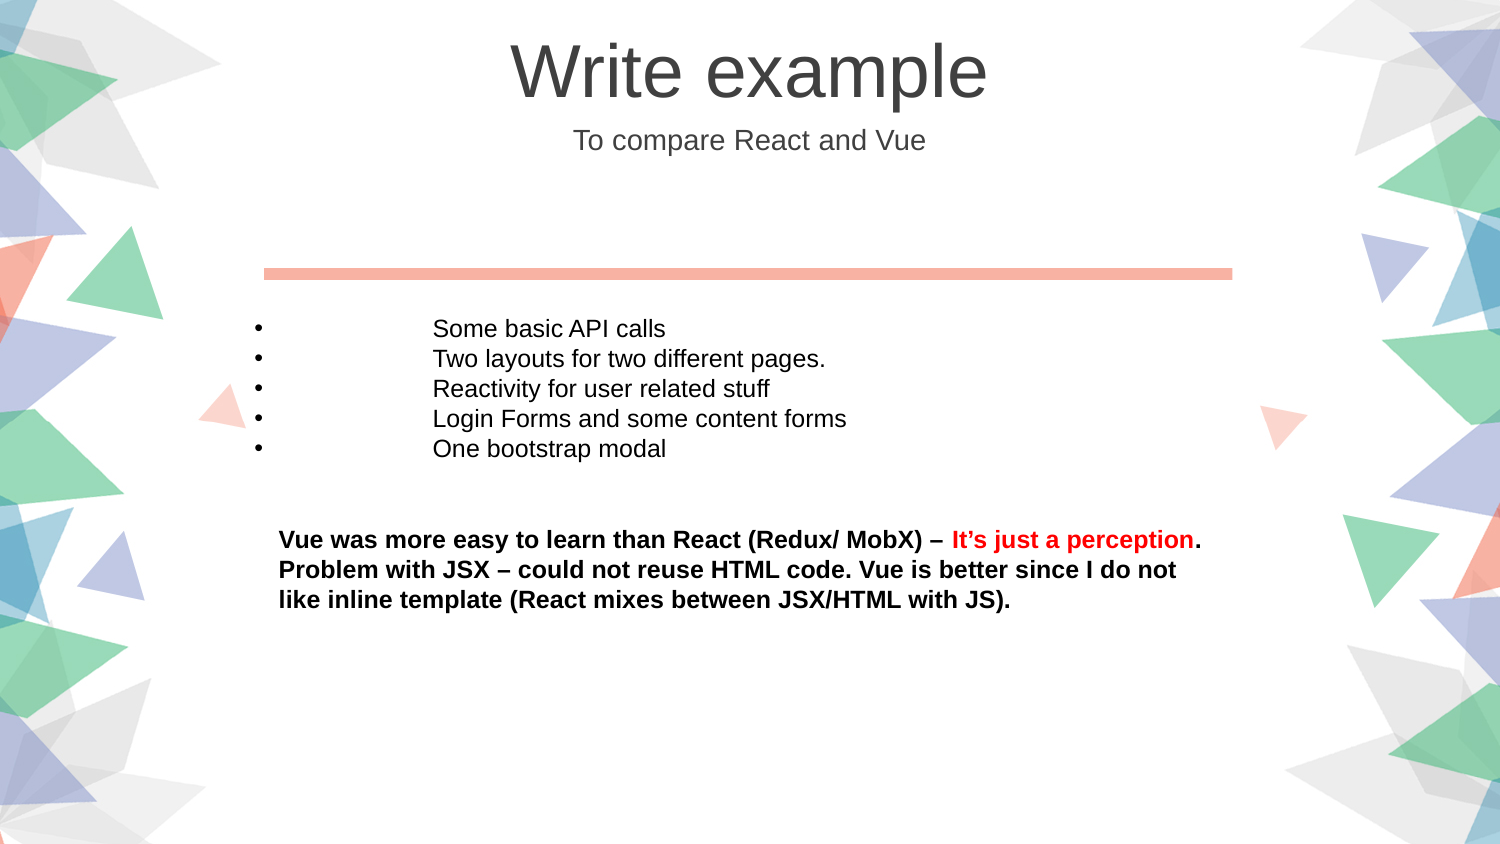

Write example
To compare React and Vue

	Some basic API calls
	Two layouts for two different pages.
	Reactivity for user related stuff
	Login Forms and some content forms
	One bootstrap modal

Vue was more easy to learn than React (Redux/ MobX) – It’s just a perception. Problem with JSX – could not reuse HTML code. Vue is better since I do not like inline template (React mixes between JSX/HTML with JS).